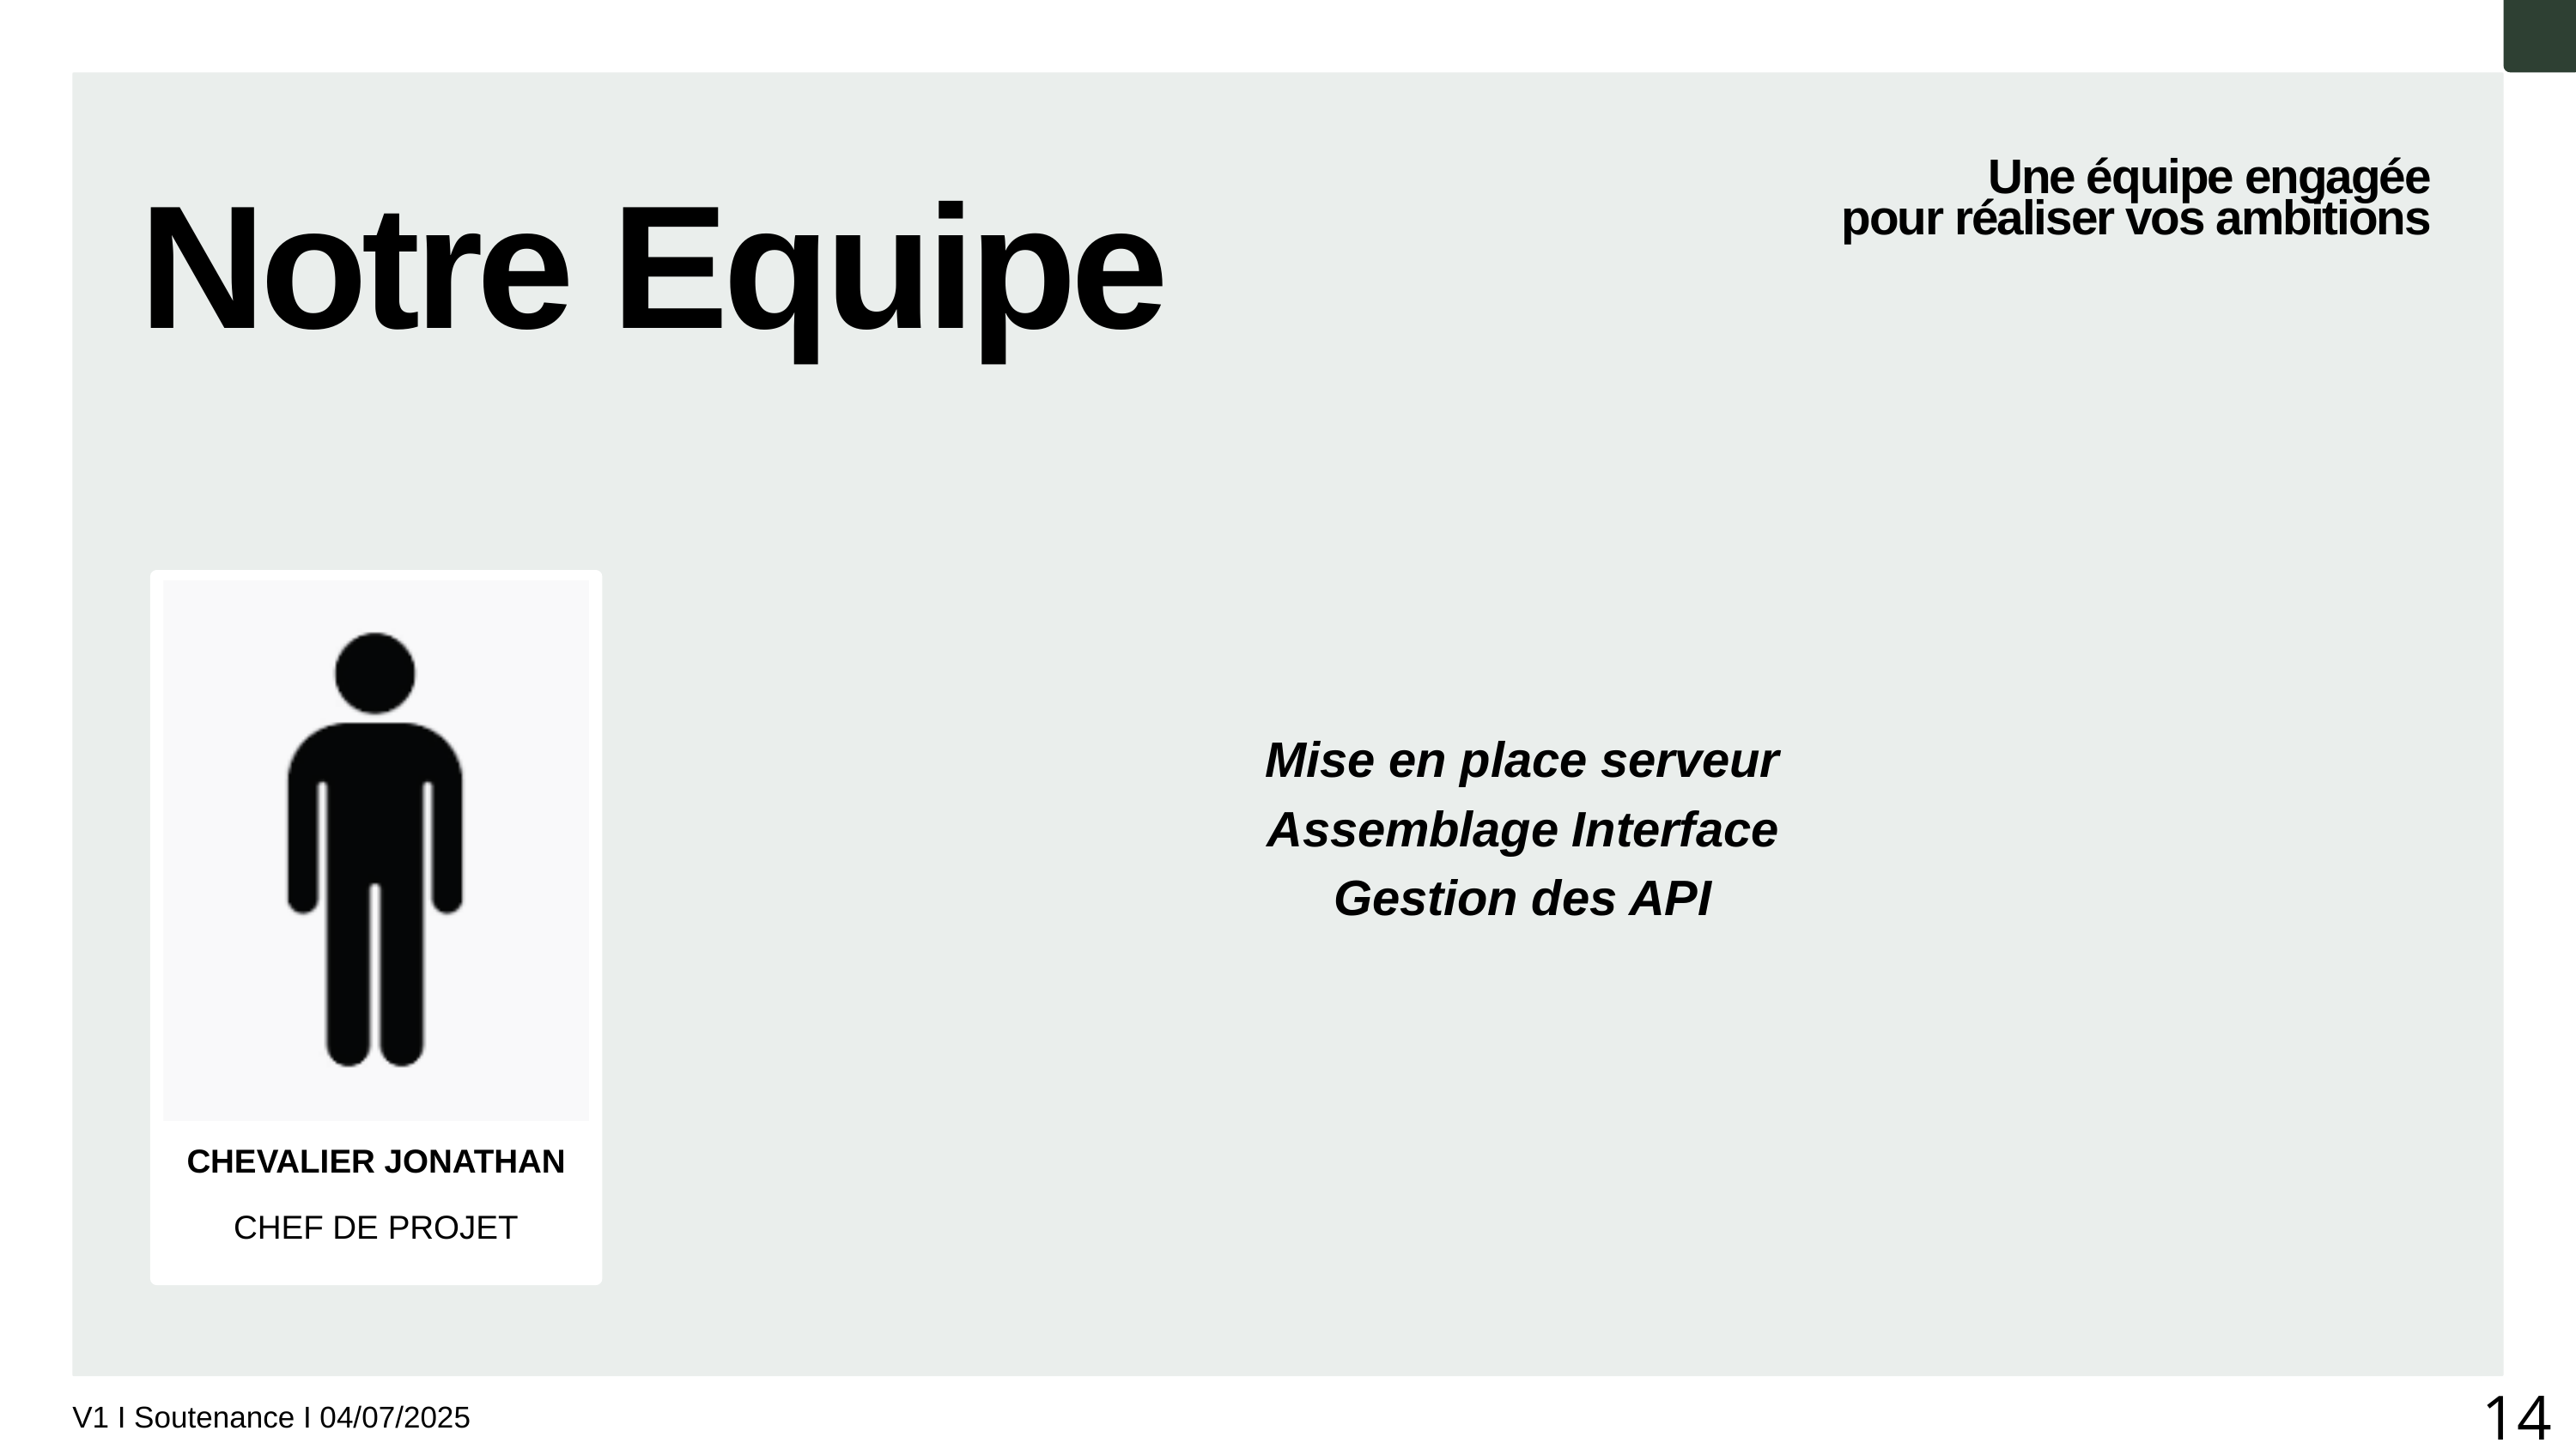

Notre Equipe
Une équipe engagée
pour réaliser vos ambitions

Mise en place serveur
Assemblage Interface
Gestion des API

CHEVALIER JONATHAN
CHEF DE PROJET
14
V1 I Soutenance I 04/07/2025